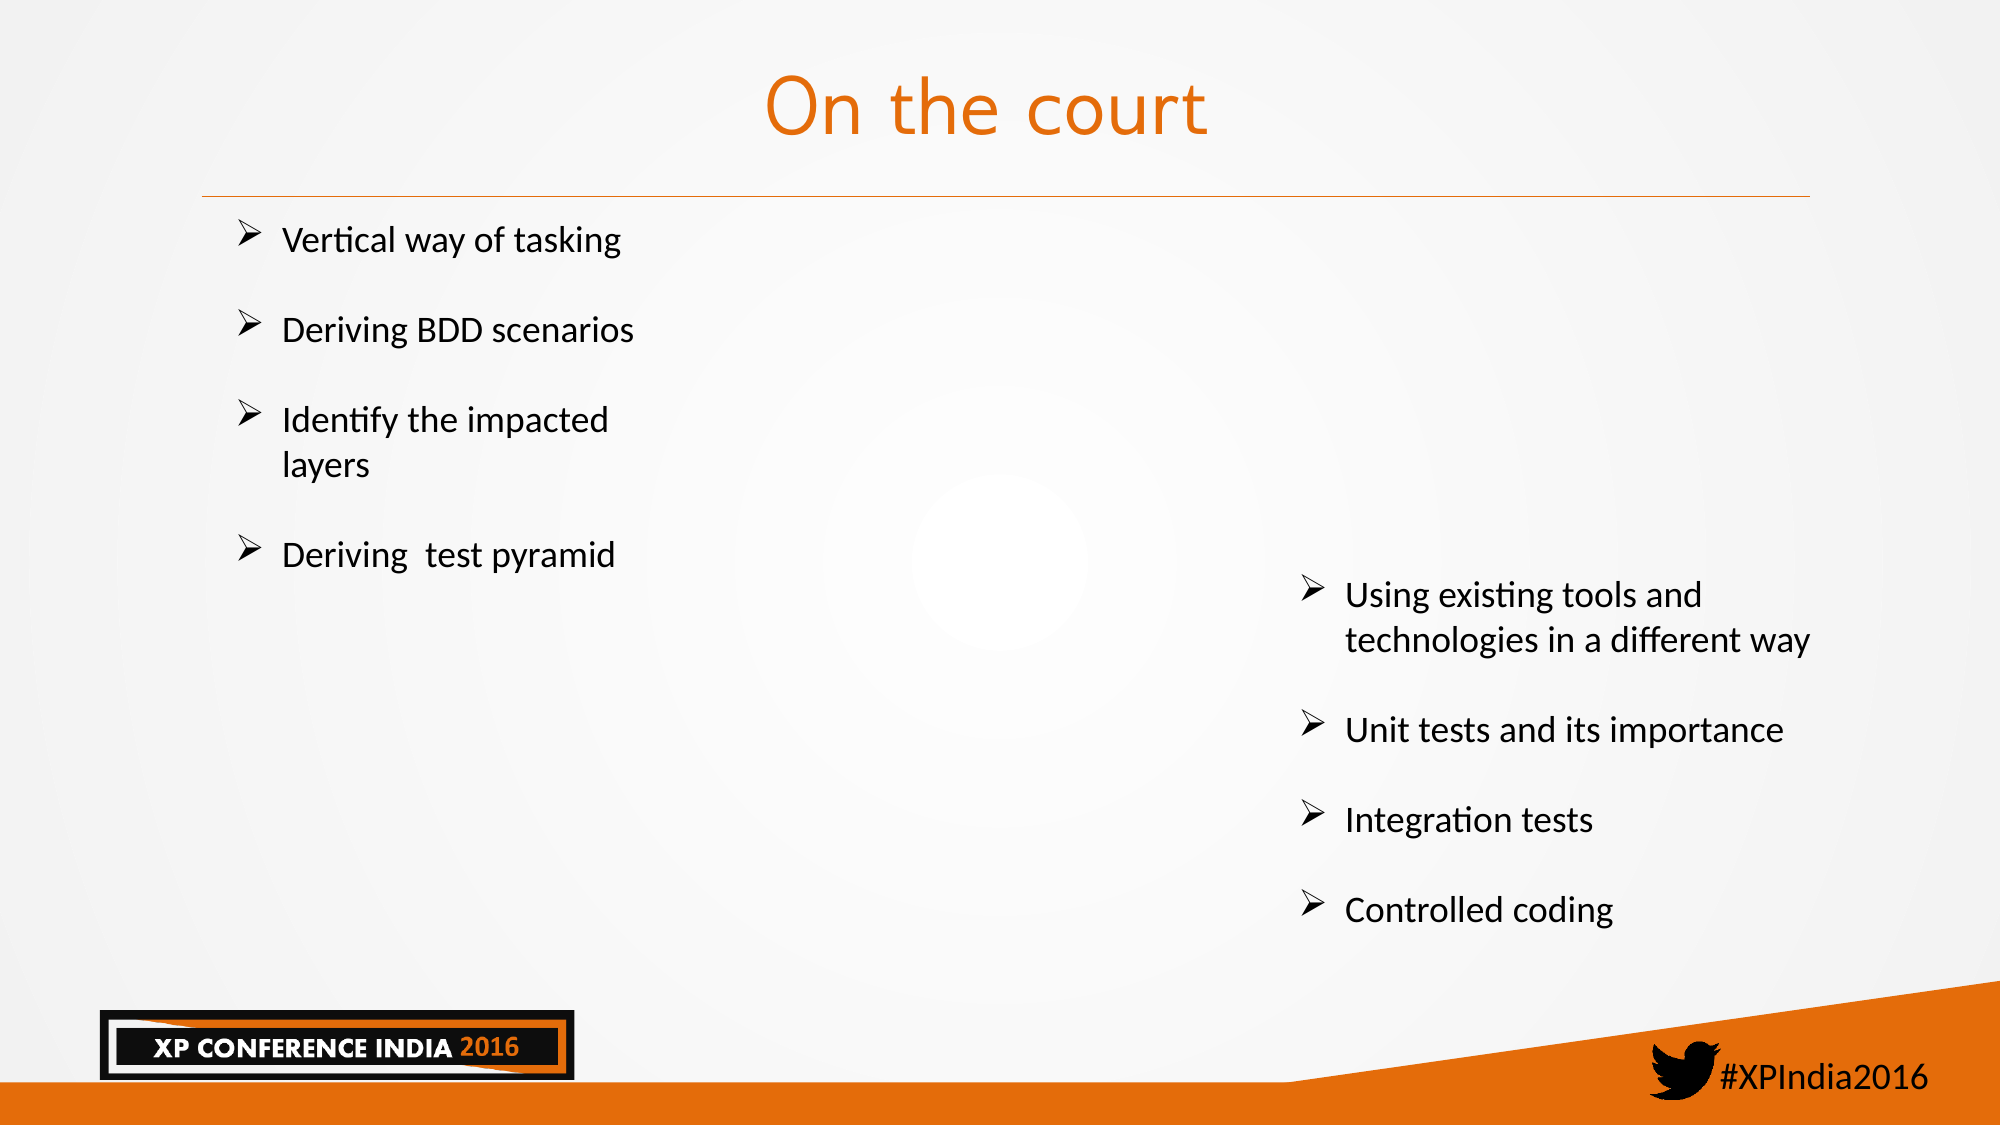

# On the court
Vertical way of tasking

Deriving BDD scenarios

Identify the impacted layers

Deriving  test pyramid

Using existing tools and technologies in a different way

Unit tests and its importance

Integration tests

Controlled coding